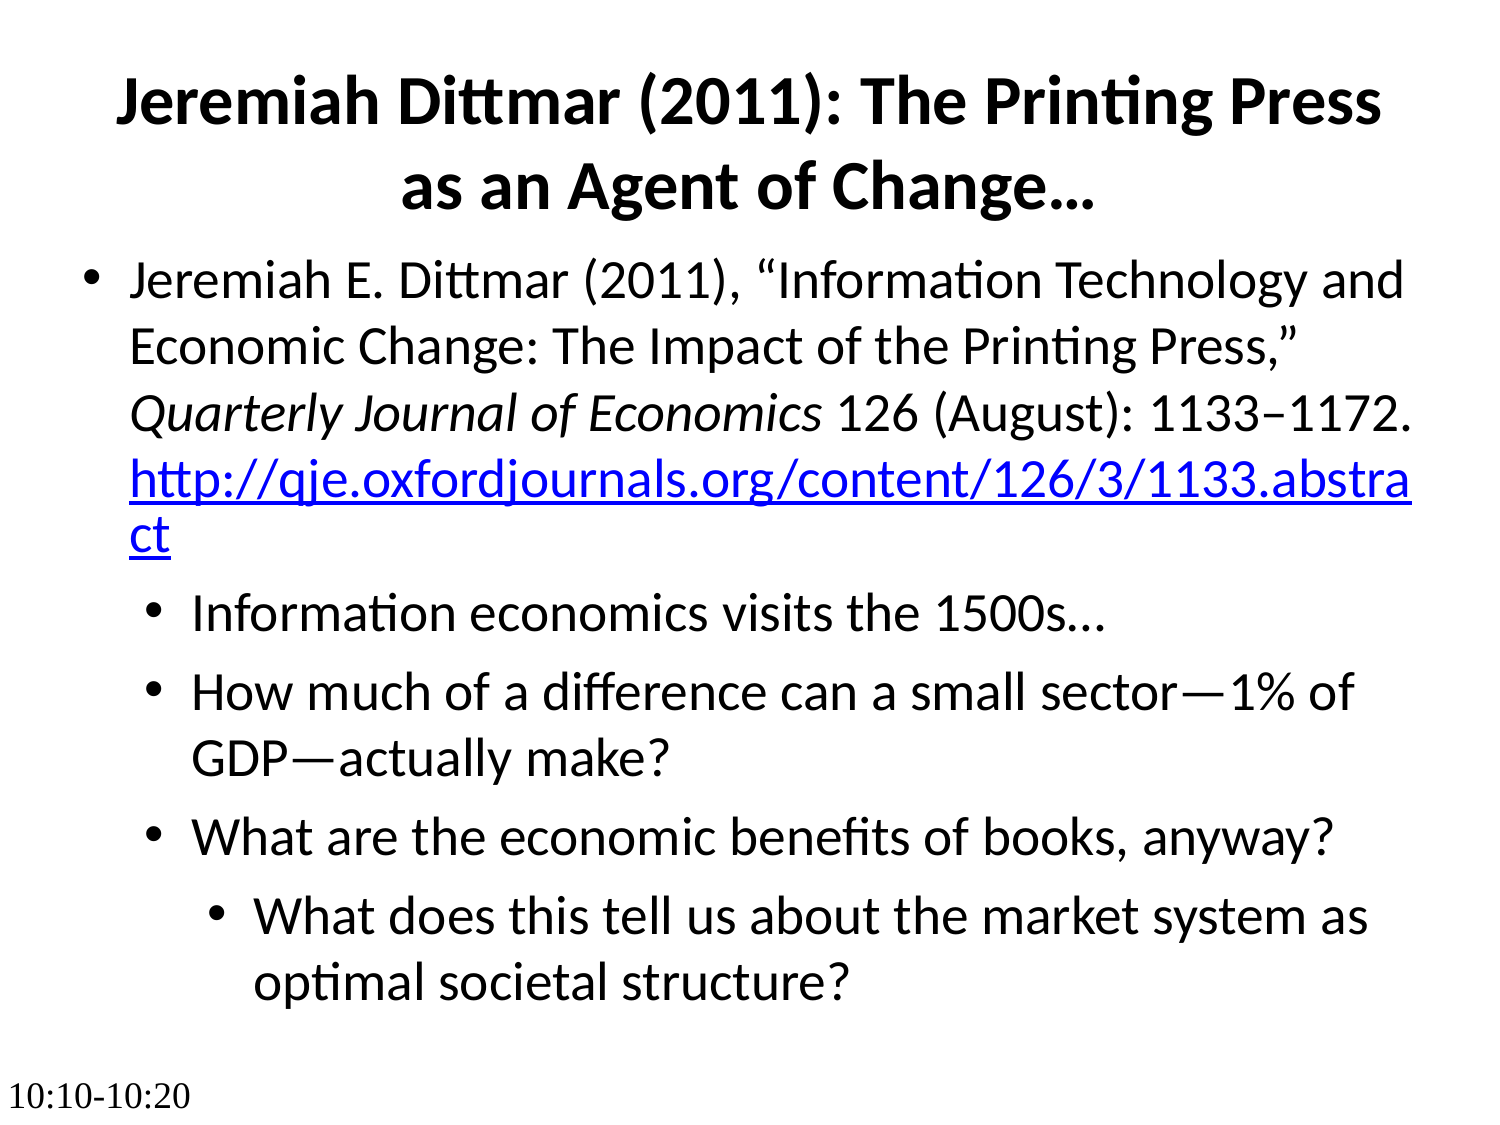

Jeremiah Dittmar (2011): The Printing Press as an Agent of Change…
Jeremiah E. Dittmar (2011), “Information Technology and Economic Change: The Impact of the Printing Press,” Quarterly Journal of Economics 126 (August): 1133–1172. http://qje.oxfordjournals.org/content/126/3/1133.abstract
Information economics visits the 1500s…
How much of a difference can a small sector—1% of GDP—actually make?
What are the economic benefits of books, anyway?
What does this tell us about the market system as optimal societal structure?
10:10-10:20